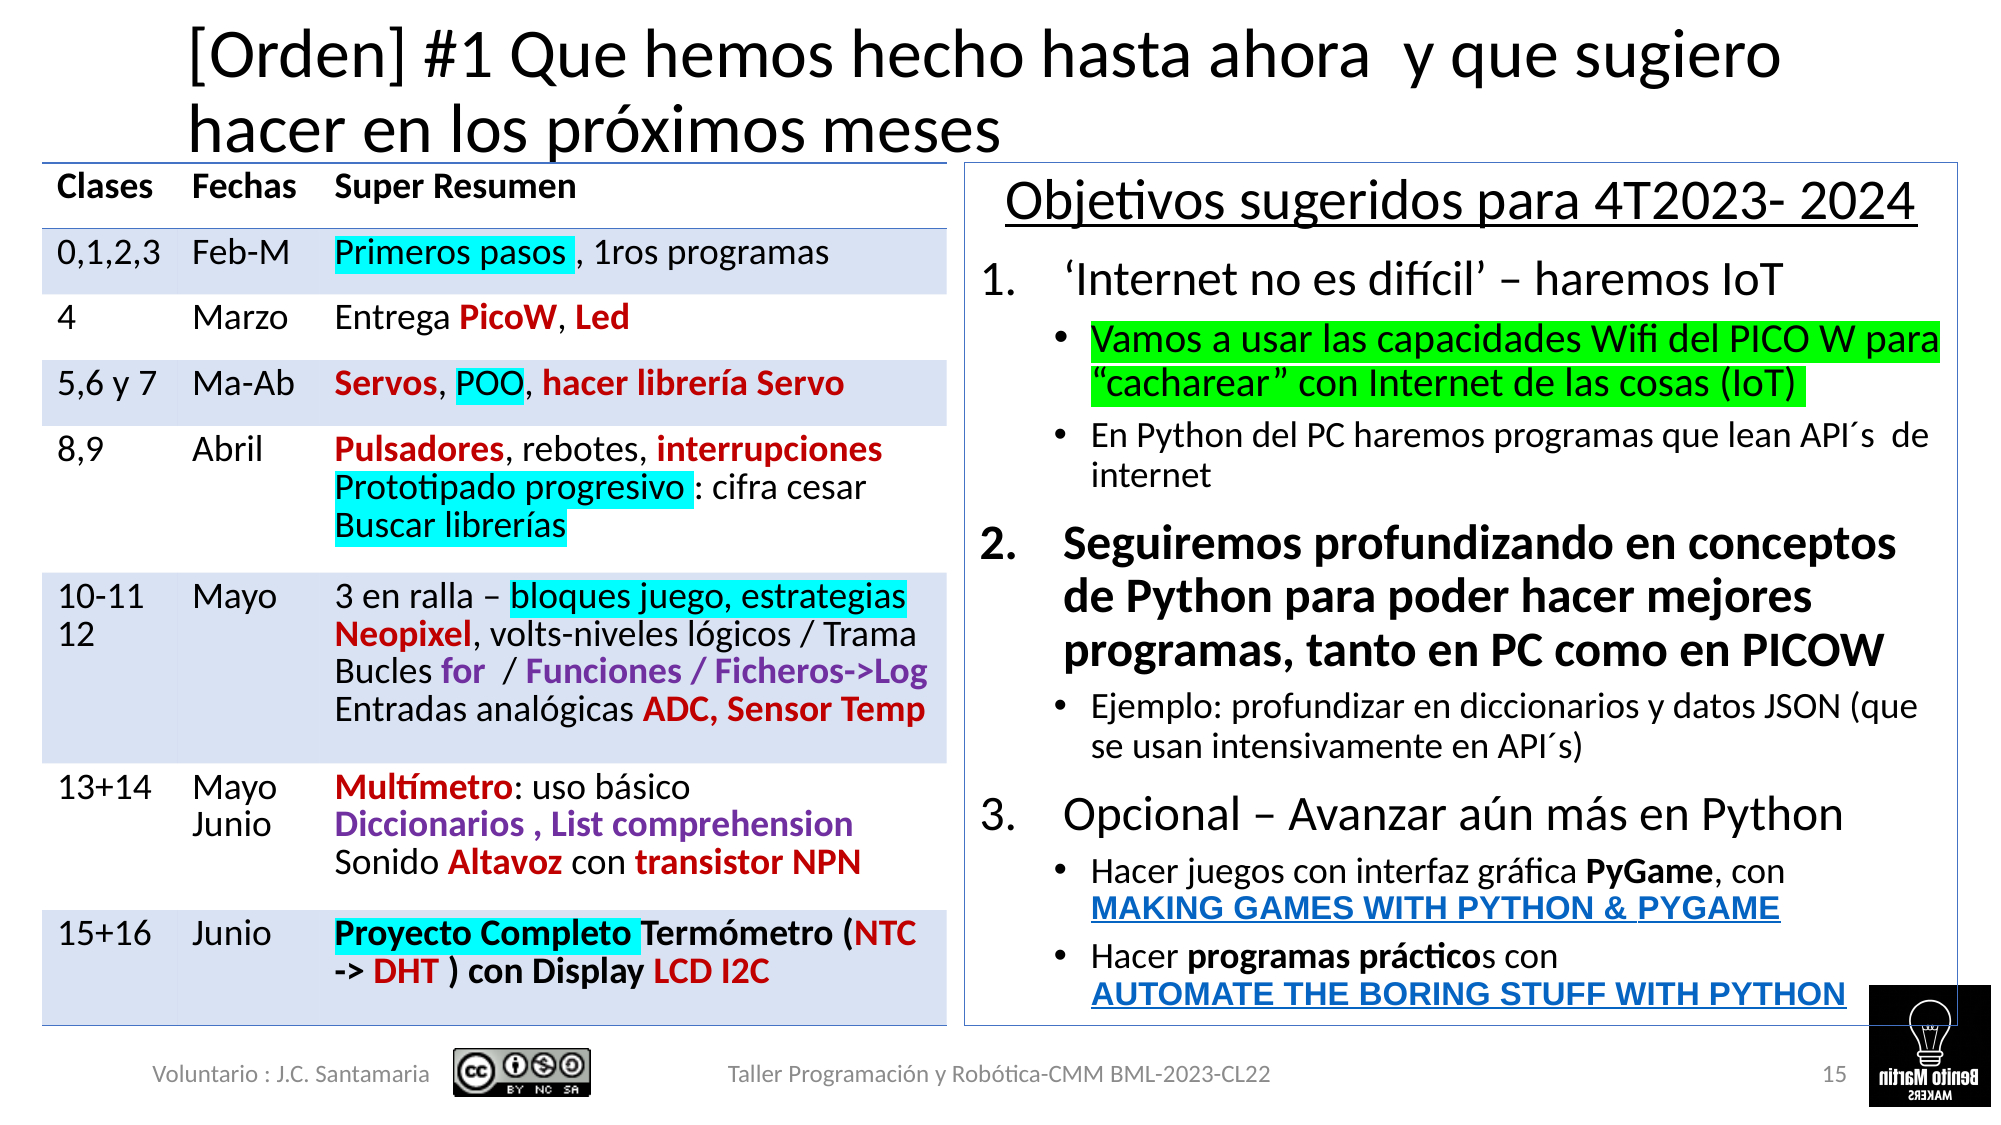

# [Orden] #1 Que hemos hecho hasta ahora  y que sugiero hacer en los próximos meses
| Clases | Fechas | Super Resumen |
| --- | --- | --- |
| 0,1,2,3 | Feb-M | Primeros pasos , 1ros programas |
| 4 | Marzo | Entrega PicoW, Led |
| 5,6 y 7 | Ma-Ab | Servos, POO, hacer librería Servo |
| 8,9 | Abril | Pulsadores, rebotes, interrupciones Prototipado progresivo : cifra cesar Buscar librerías |
| 10-11 12 | Mayo | 3 en ralla – bloques juego, estrategias Neopixel, volts-niveles lógicos / Trama Bucles for / Funciones / Ficheros->Log Entradas analógicas ADC, Sensor Temp |
| 13+14 | Mayo Junio | Multímetro: uso básico Diccionarios , List comprehension Sonido Altavoz con transistor NPN |
| 15+16 | Junio | Proyecto Completo Termómetro (NTC -> DHT ) con Display LCD I2C |
Objetivos sugeridos para 4T2023- 2024
‘Internet no es difícil’ – haremos IoT
Vamos a usar las capacidades Wifi del PICO W para “cacharear” con Internet de las cosas (IoT)
En Python del PC haremos programas que lean API´s  de internet
Seguiremos profundizando en conceptos de Python para poder hacer mejores programas, tanto en PC como en PICOW
Ejemplo: profundizar en diccionarios y datos JSON (que se usan intensivamente en API´s)
Opcional – Avanzar aún más en Python
Hacer juegos con interfaz gráfica PyGame, con Making Games with Python & Pygame
Hacer programas prácticos con  Automate the Boring Stuff with Python

Voluntario : J.C. Santamaria
Taller Programación y Robótica-CMM BML-2023-CL22
15